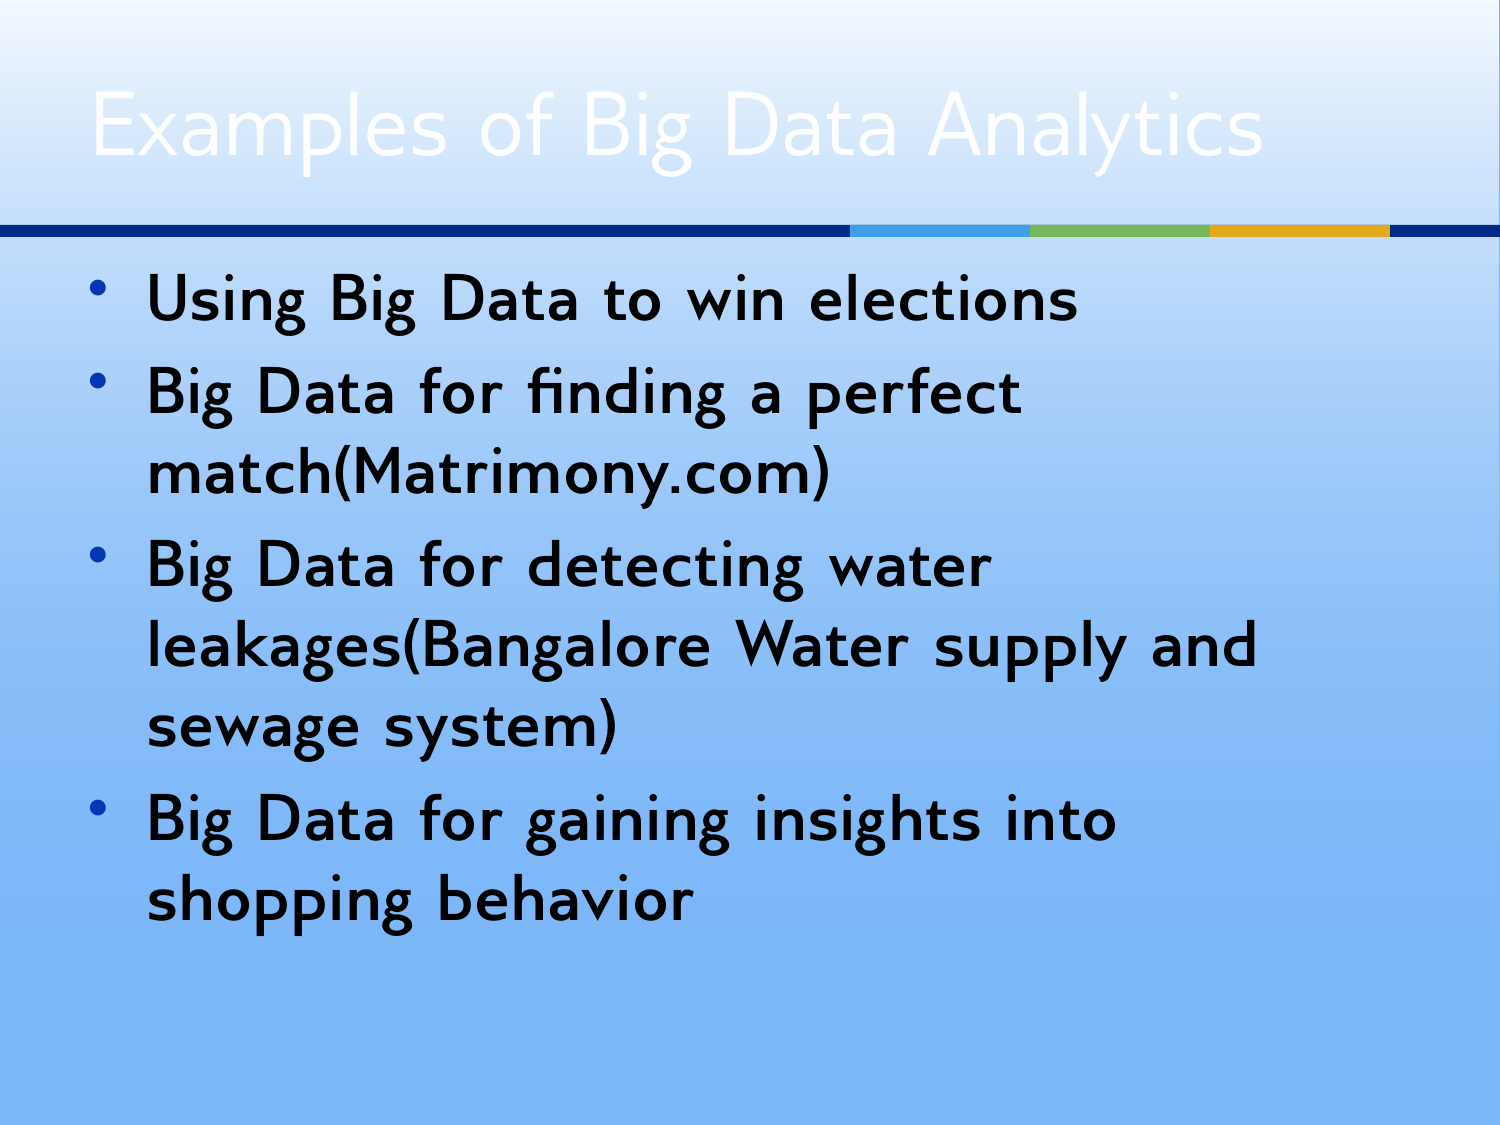

# Examples of Big Data Analytics
Using Big Data to win elections
Big Data for finding a perfect match(Matrimony.com)
Big Data for detecting water leakages(Bangalore Water supply and sewage system)
Big Data for gaining insights into shopping behavior